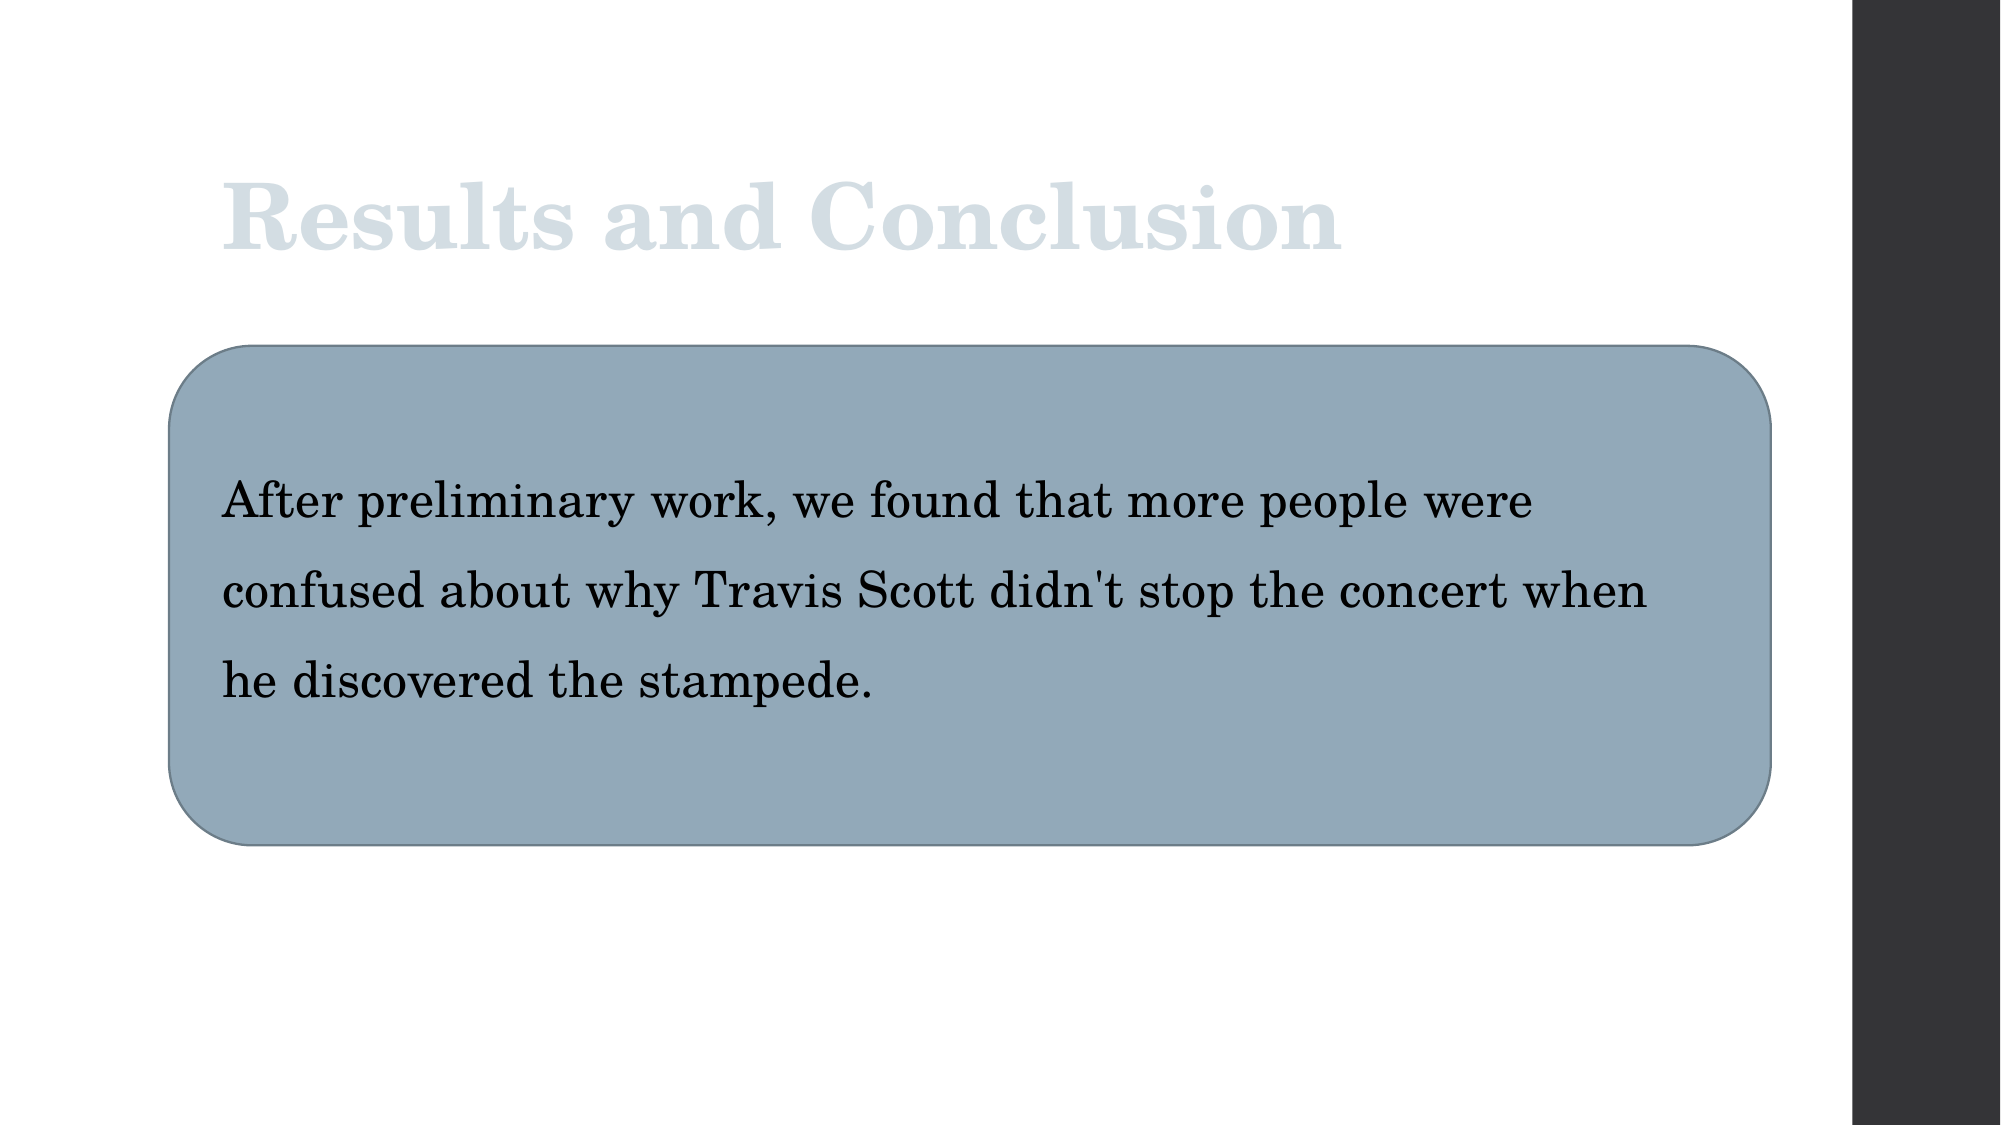

# Results and Conclusion

After preliminary work, we found that more people were confused about why Travis Scott didn't stop the concert when he discovered the stampede.